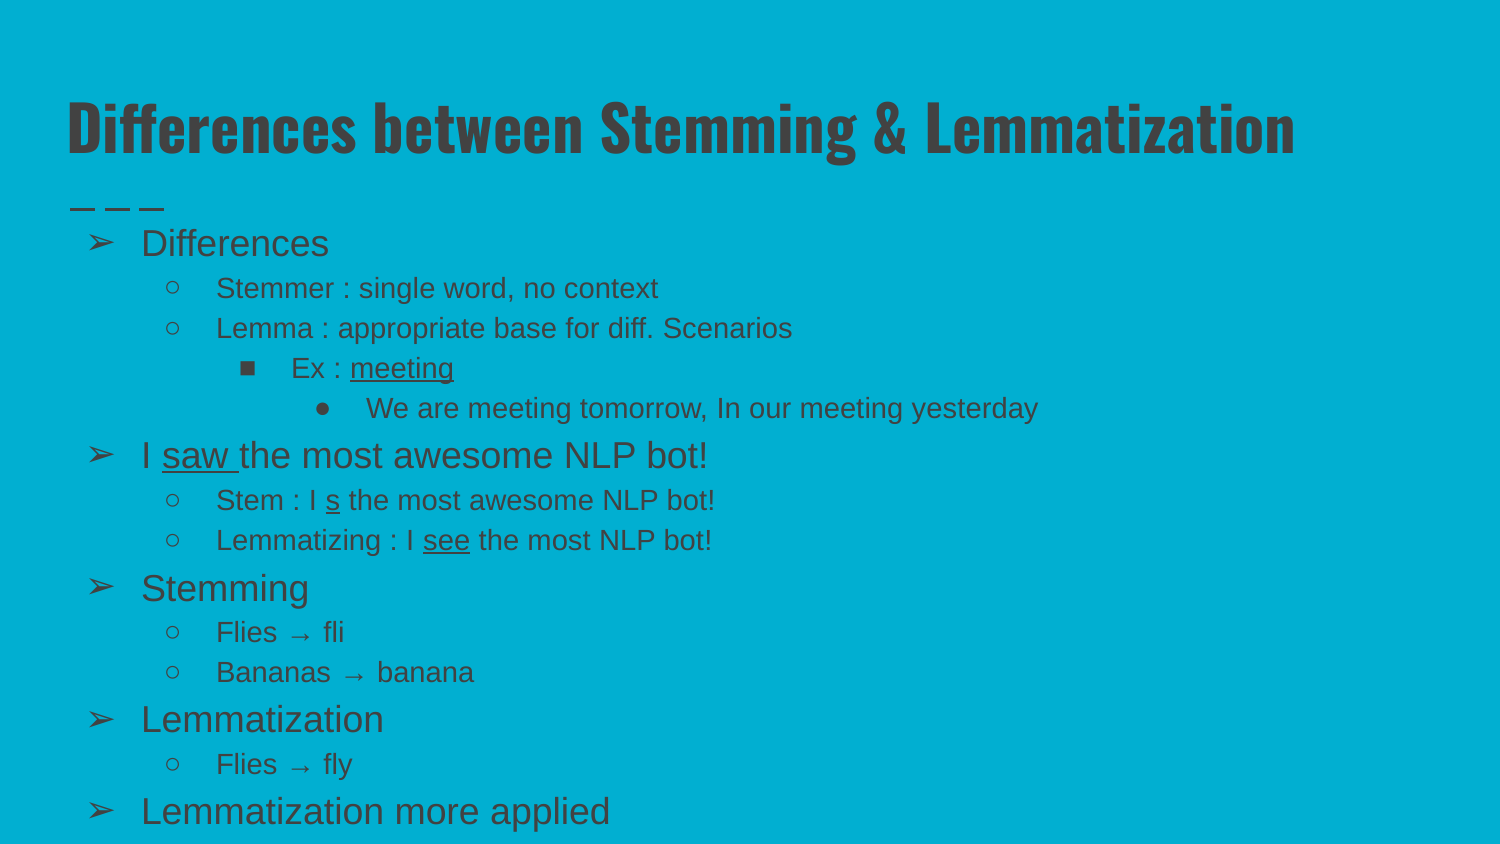

# Differences between Stemming & Lemmatization
Differences
Stemmer : single word, no context
Lemma : appropriate base for diff. Scenarios
Ex : meeting
We are meeting tomorrow, In our meeting yesterday
I saw the most awesome NLP bot!
Stem : I s the most awesome NLP bot!
Lemmatizing : I see the most NLP bot!
Stemming
Flies → fli
Bananas → banana
Lemmatization
Flies → fly
Lemmatization more applied